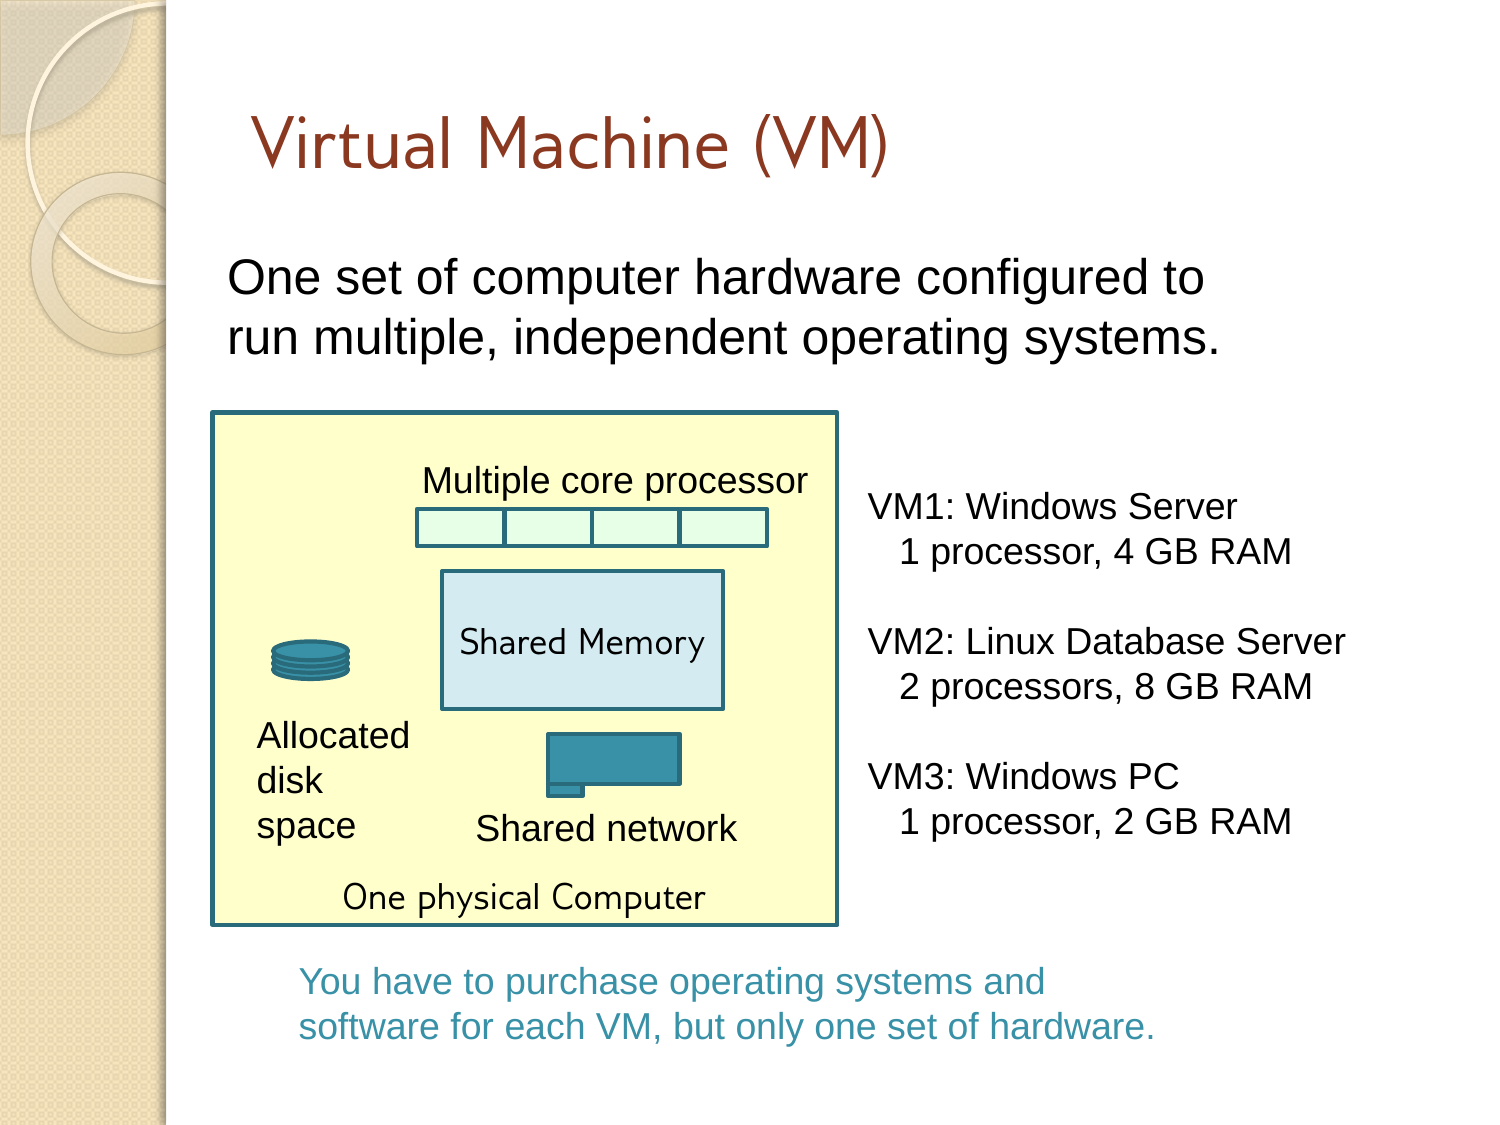

# Virtual Machine (VM)
One set of computer hardware configured to run multiple, independent operating systems.
One physical Computer
Multiple core processor
VM1: Windows Server
   1 processor, 4 GB RAM

VM2: Linux Database Server
   2 processors, 8 GB RAM

VM3: Windows PC
   1 processor, 2 GB RAM

Shared Memory

Allocated disk space

Shared network
You have to purchase operating systems and software for each VM, but only one set of hardware.